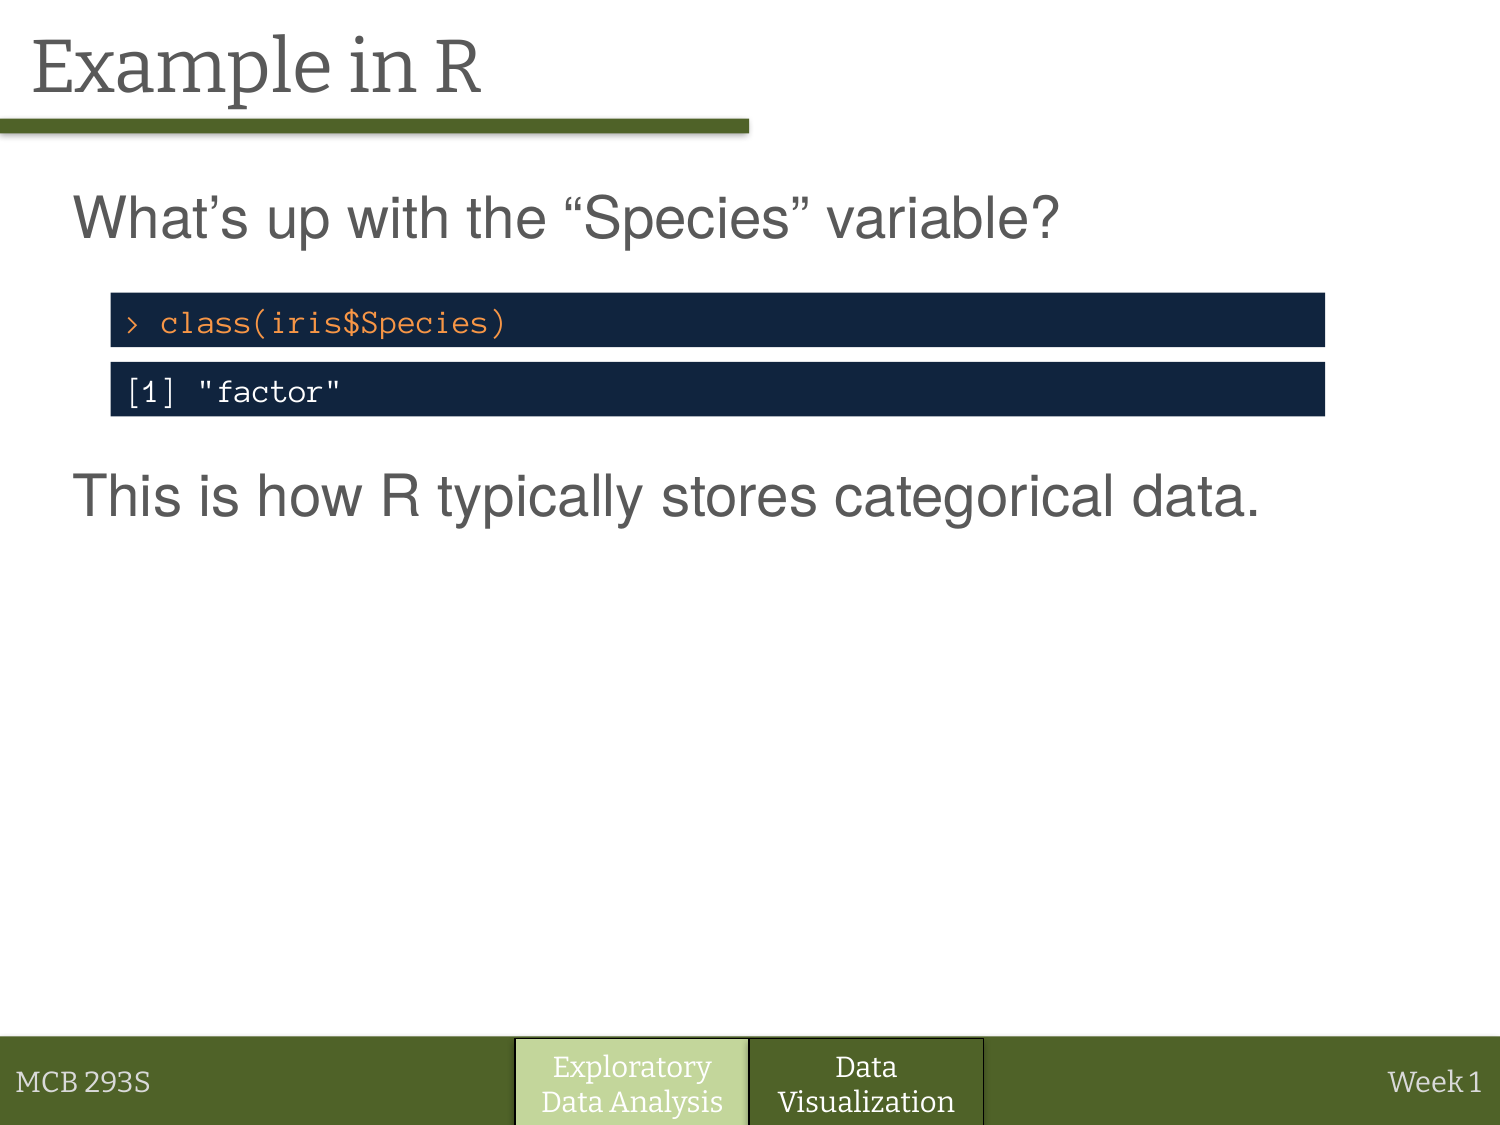

# Example in R

What’s up with the “Species” variable?
> class(iris$Species)
[1] "factor"
This is how R typically stores categorical data.

Exploratory
Data Analysis
Data Visualization
MCB 293S
Week 1